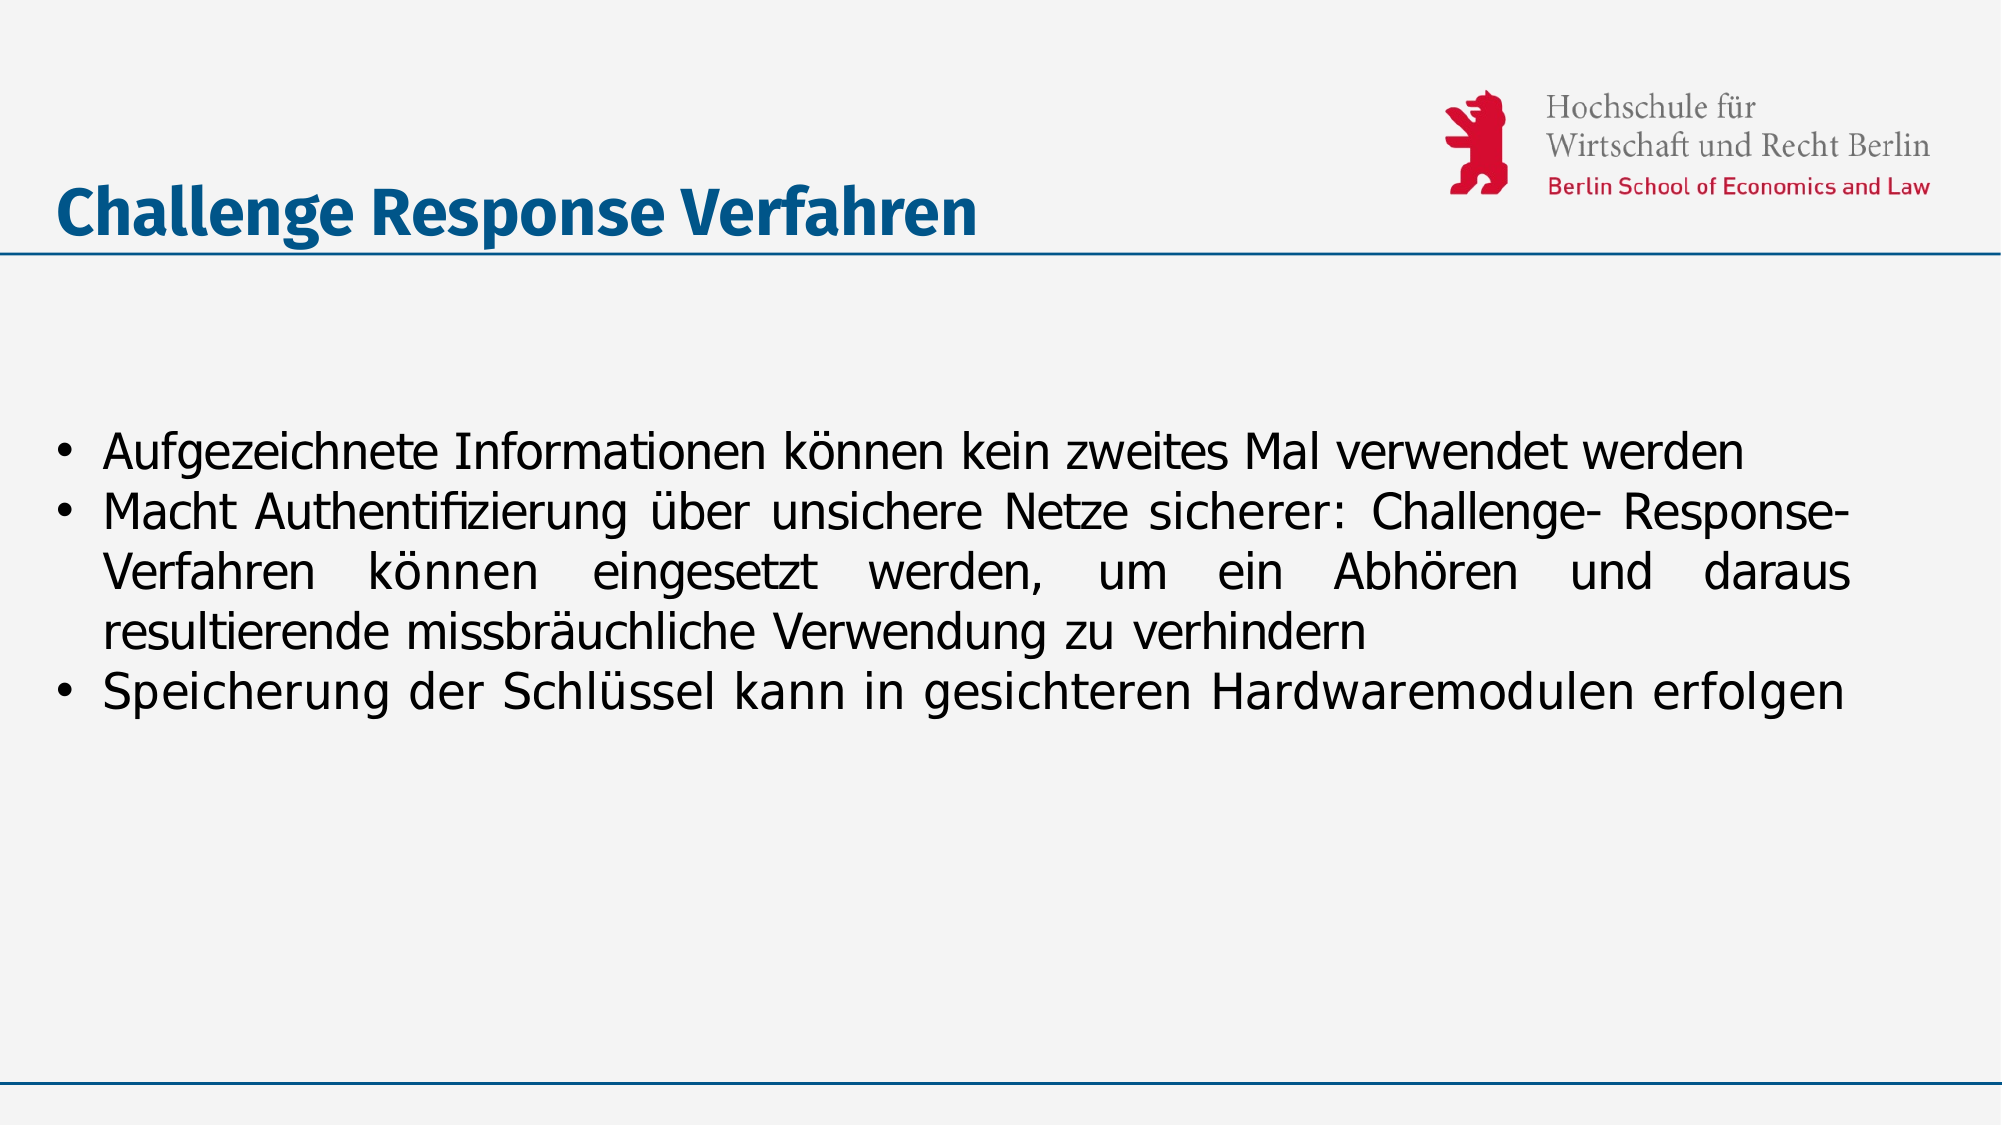

# Challenge Response Verfahren
Aufgezeichnete Informationen können kein zweites Mal verwendet werden
Macht Authentifizierung über unsichere Netze sicherer: Challenge- Response-Verfahren können eingesetzt werden, um ein Abhören und daraus resultierende missbräuchliche Verwendung zu verhindern
Speicherung der Schlüssel kann in gesichteren Hardwaremodulen erfolgen